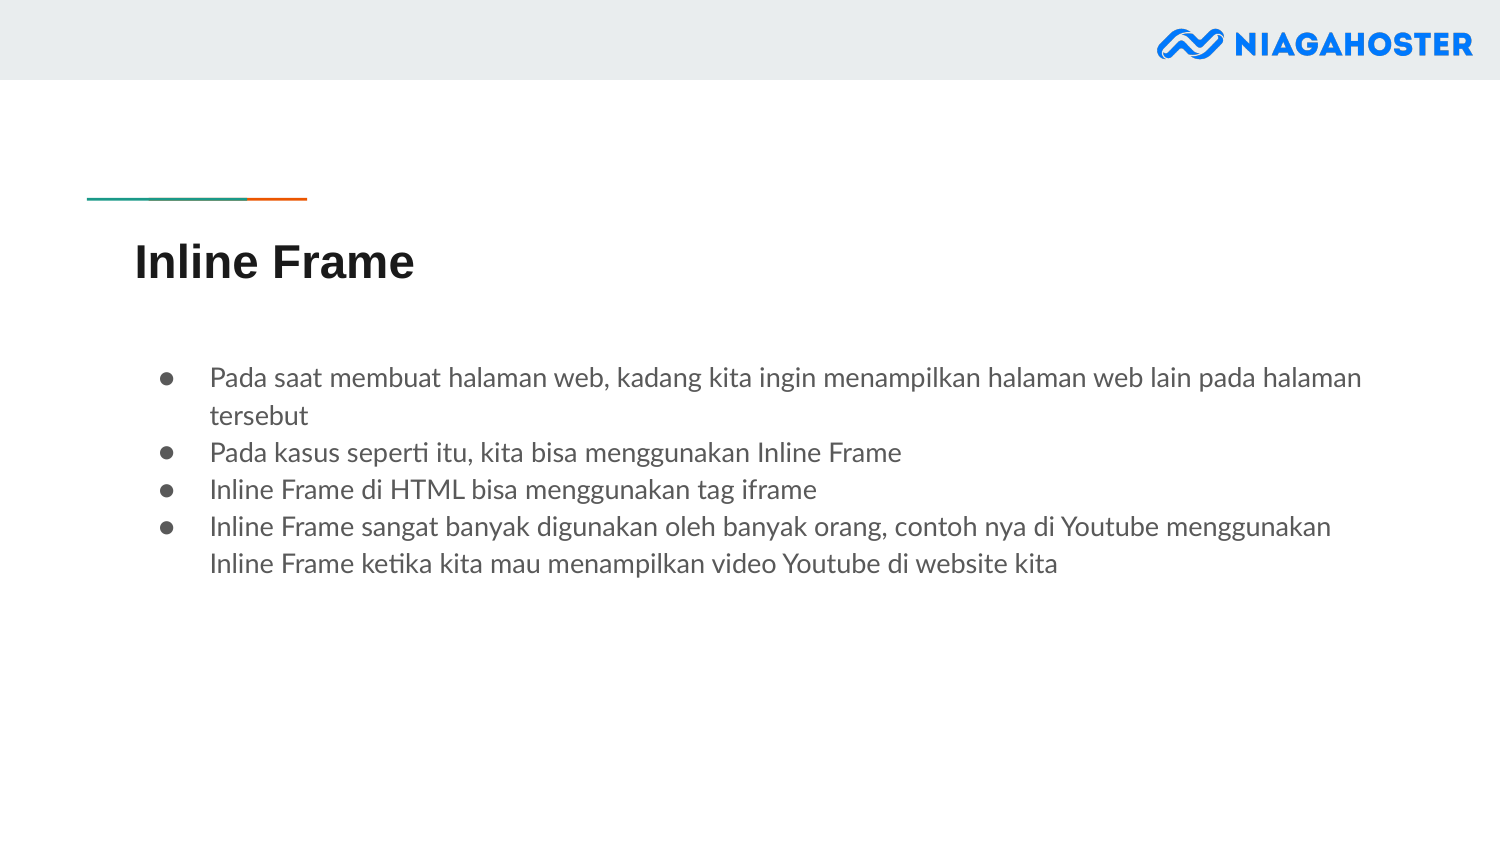

# Inline Frame
Pada saat membuat halaman web, kadang kita ingin menampilkan halaman web lain pada halaman tersebut
Pada kasus seperti itu, kita bisa menggunakan Inline Frame
Inline Frame di HTML bisa menggunakan tag iframe
Inline Frame sangat banyak digunakan oleh banyak orang, contoh nya di Youtube menggunakan Inline Frame ketika kita mau menampilkan video Youtube di website kita